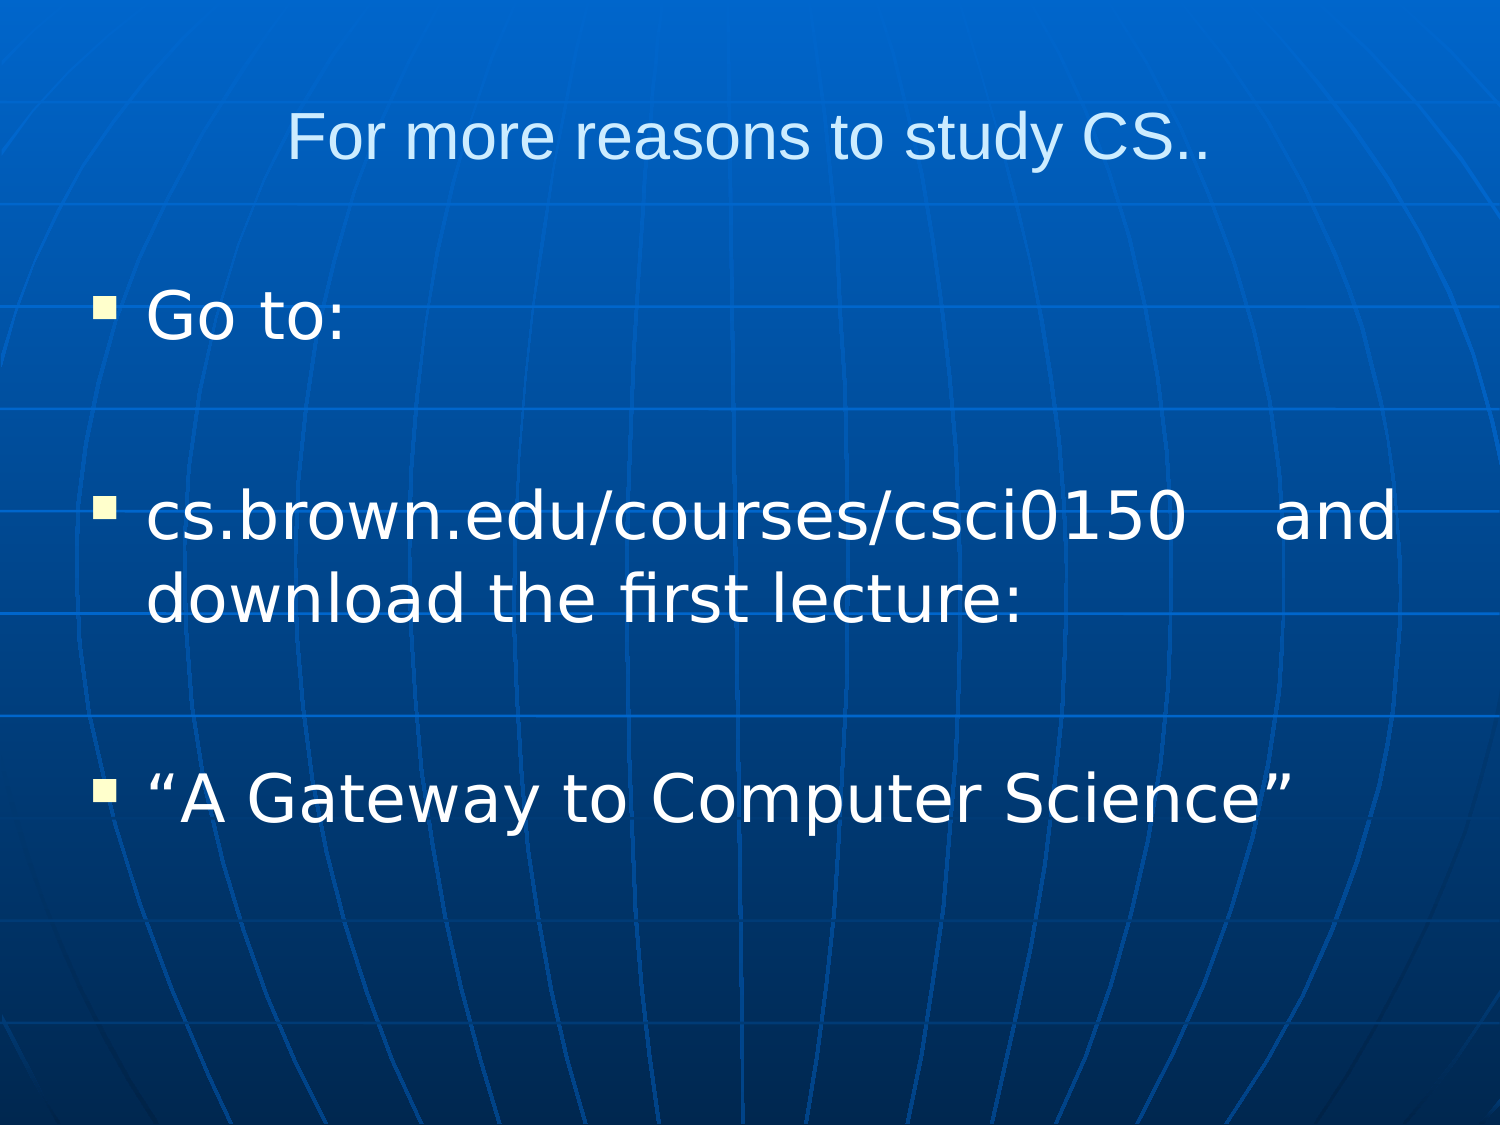

# For more reasons to study CS..
Go to:

cs.brown.edu/courses/csci0150    and download the first lecture:

“A Gateway to Computer Science”